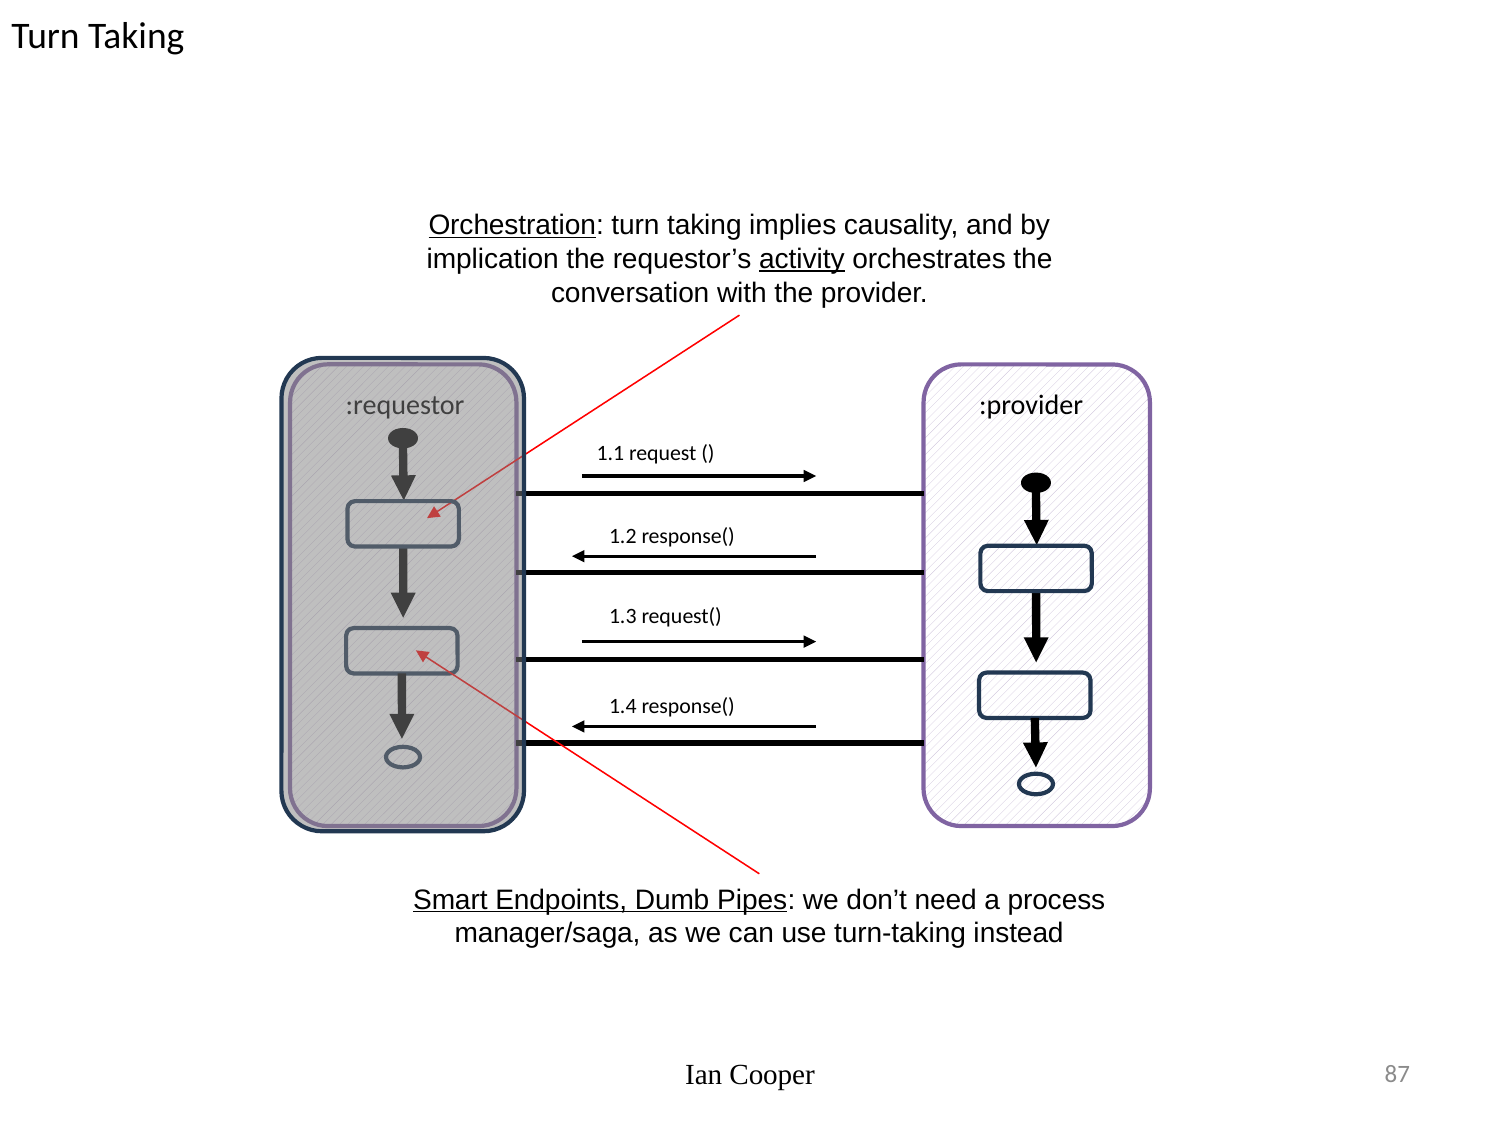

Turn Taking
Orchestration: turn taking implies causality, and by implication the requestor’s activity orchestrates the conversation with the provider.

:provider
:requestor

1.1 request ()

1.2 response()

1.3 request()

1.4 response()

Smart Endpoints, Dumb Pipes: we don’t need a process manager/saga, as we can use turn-taking instead
Ian Cooper
87